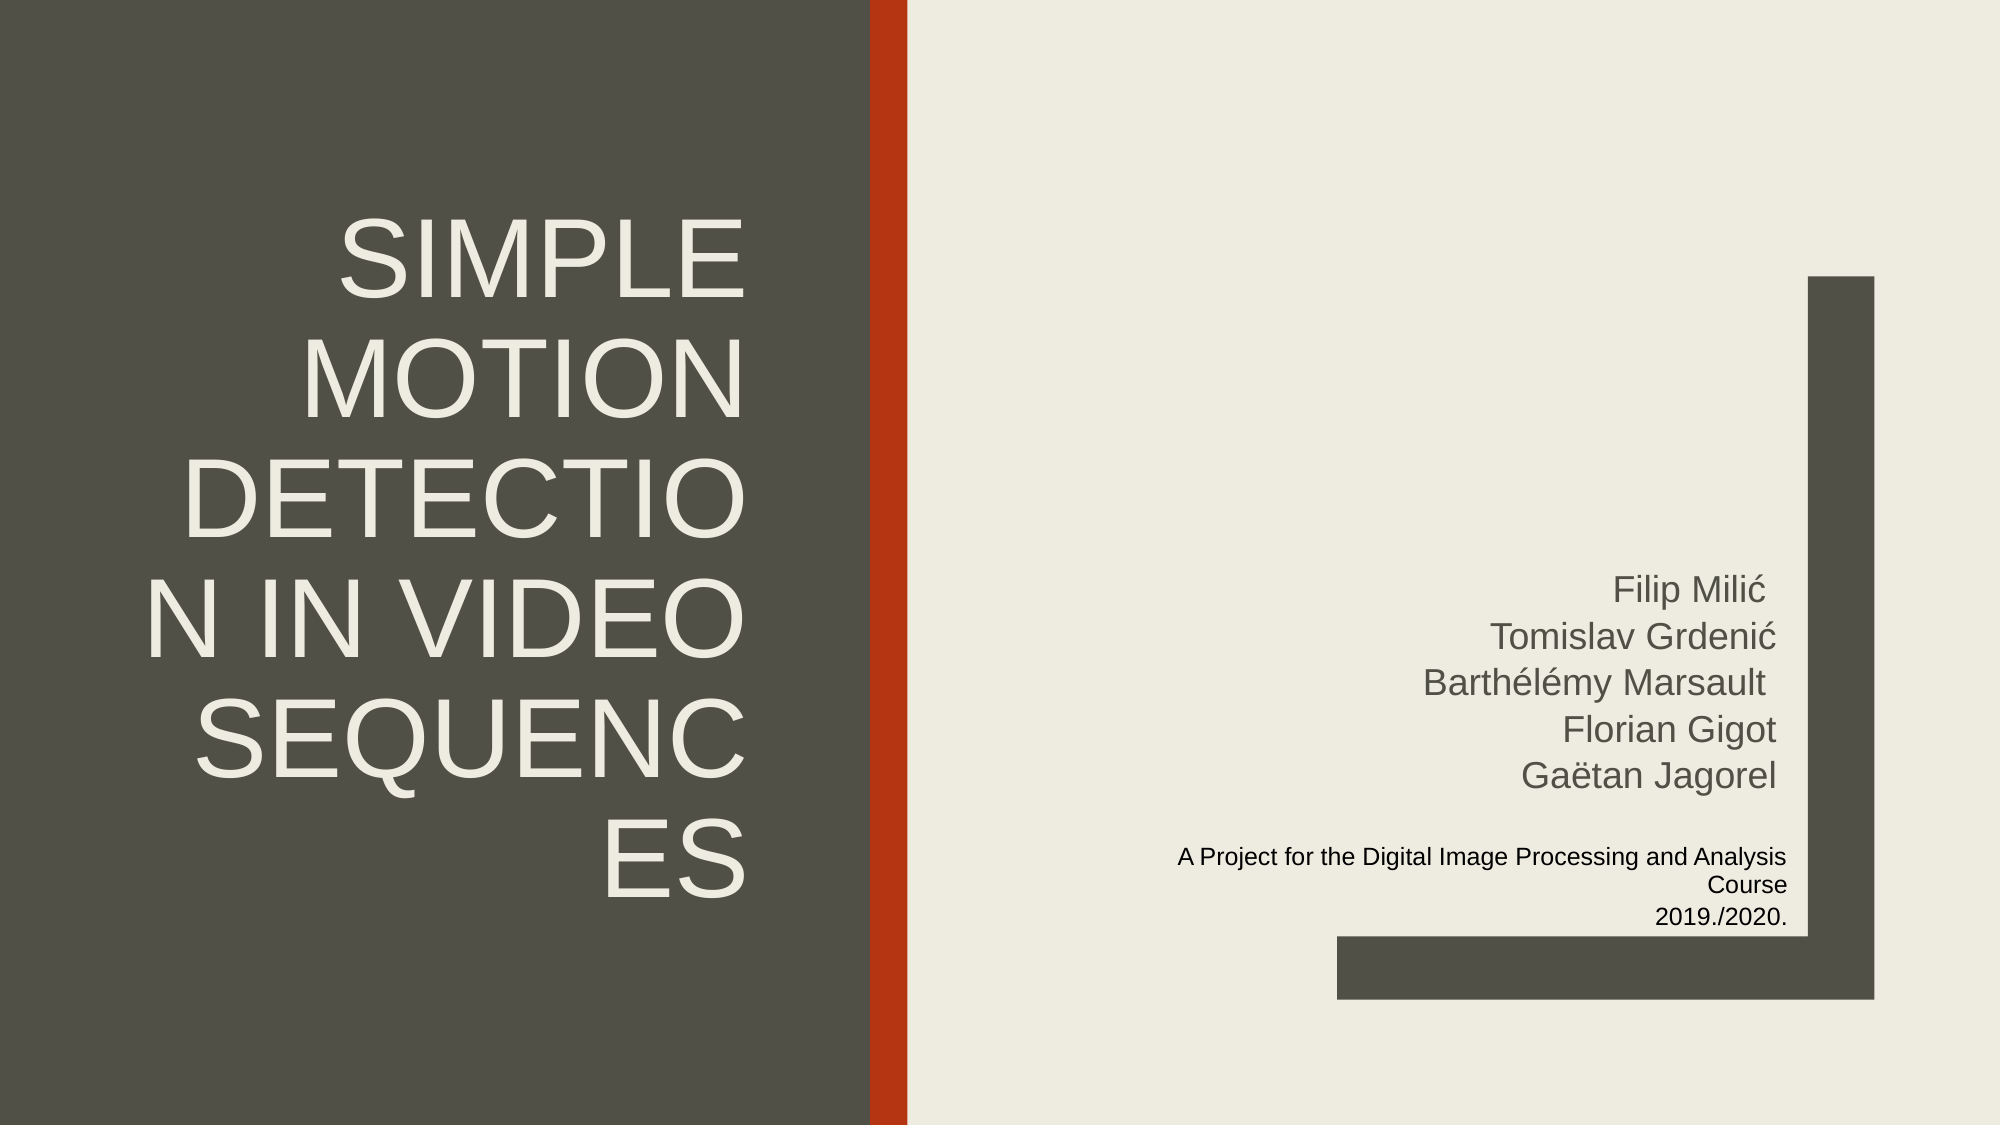

# SIMPLE MOTION DETECTION IN VIDEO SEQUENCES
Filip Milić
Tomislav Grdenić
Barthélémy Marsault
Florian Gigot
Gaëtan Jagorel
A Project for the Digital Image Processing and Analysis Course
2019./2020.